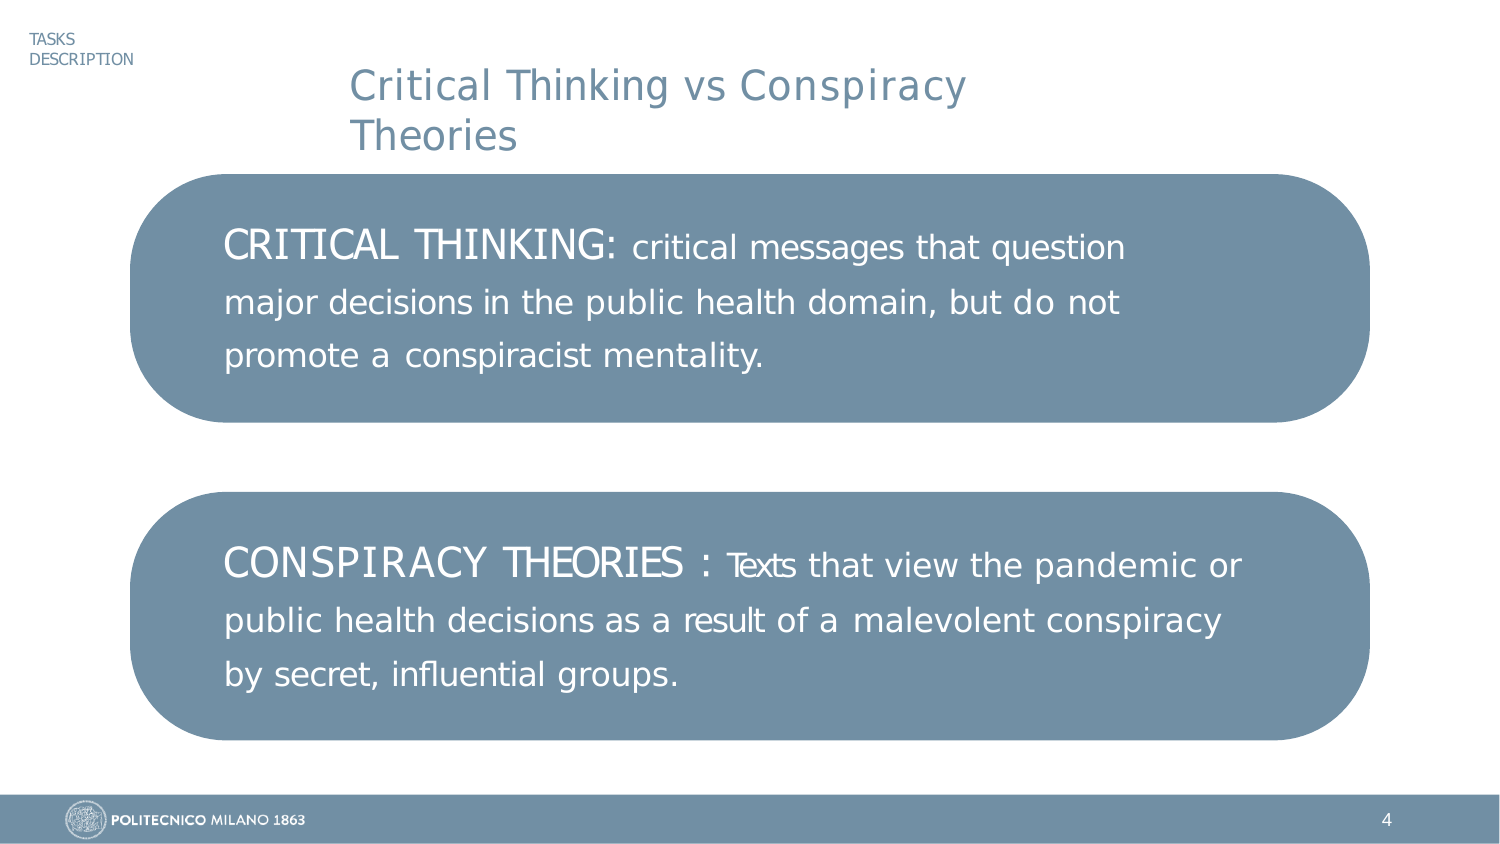

TASKS DESCRIPTION
# Critical Thinking vs Conspiracy Theories

CRITICAL THINKING: critical messages that question major decisions in the public health domain, but do not promote a conspiracist mentality.

CONSPIRACY THEORIES : Texts that view the pandemic or public health decisions as a result of a malevolent conspiracy by secret, influential groups.
4